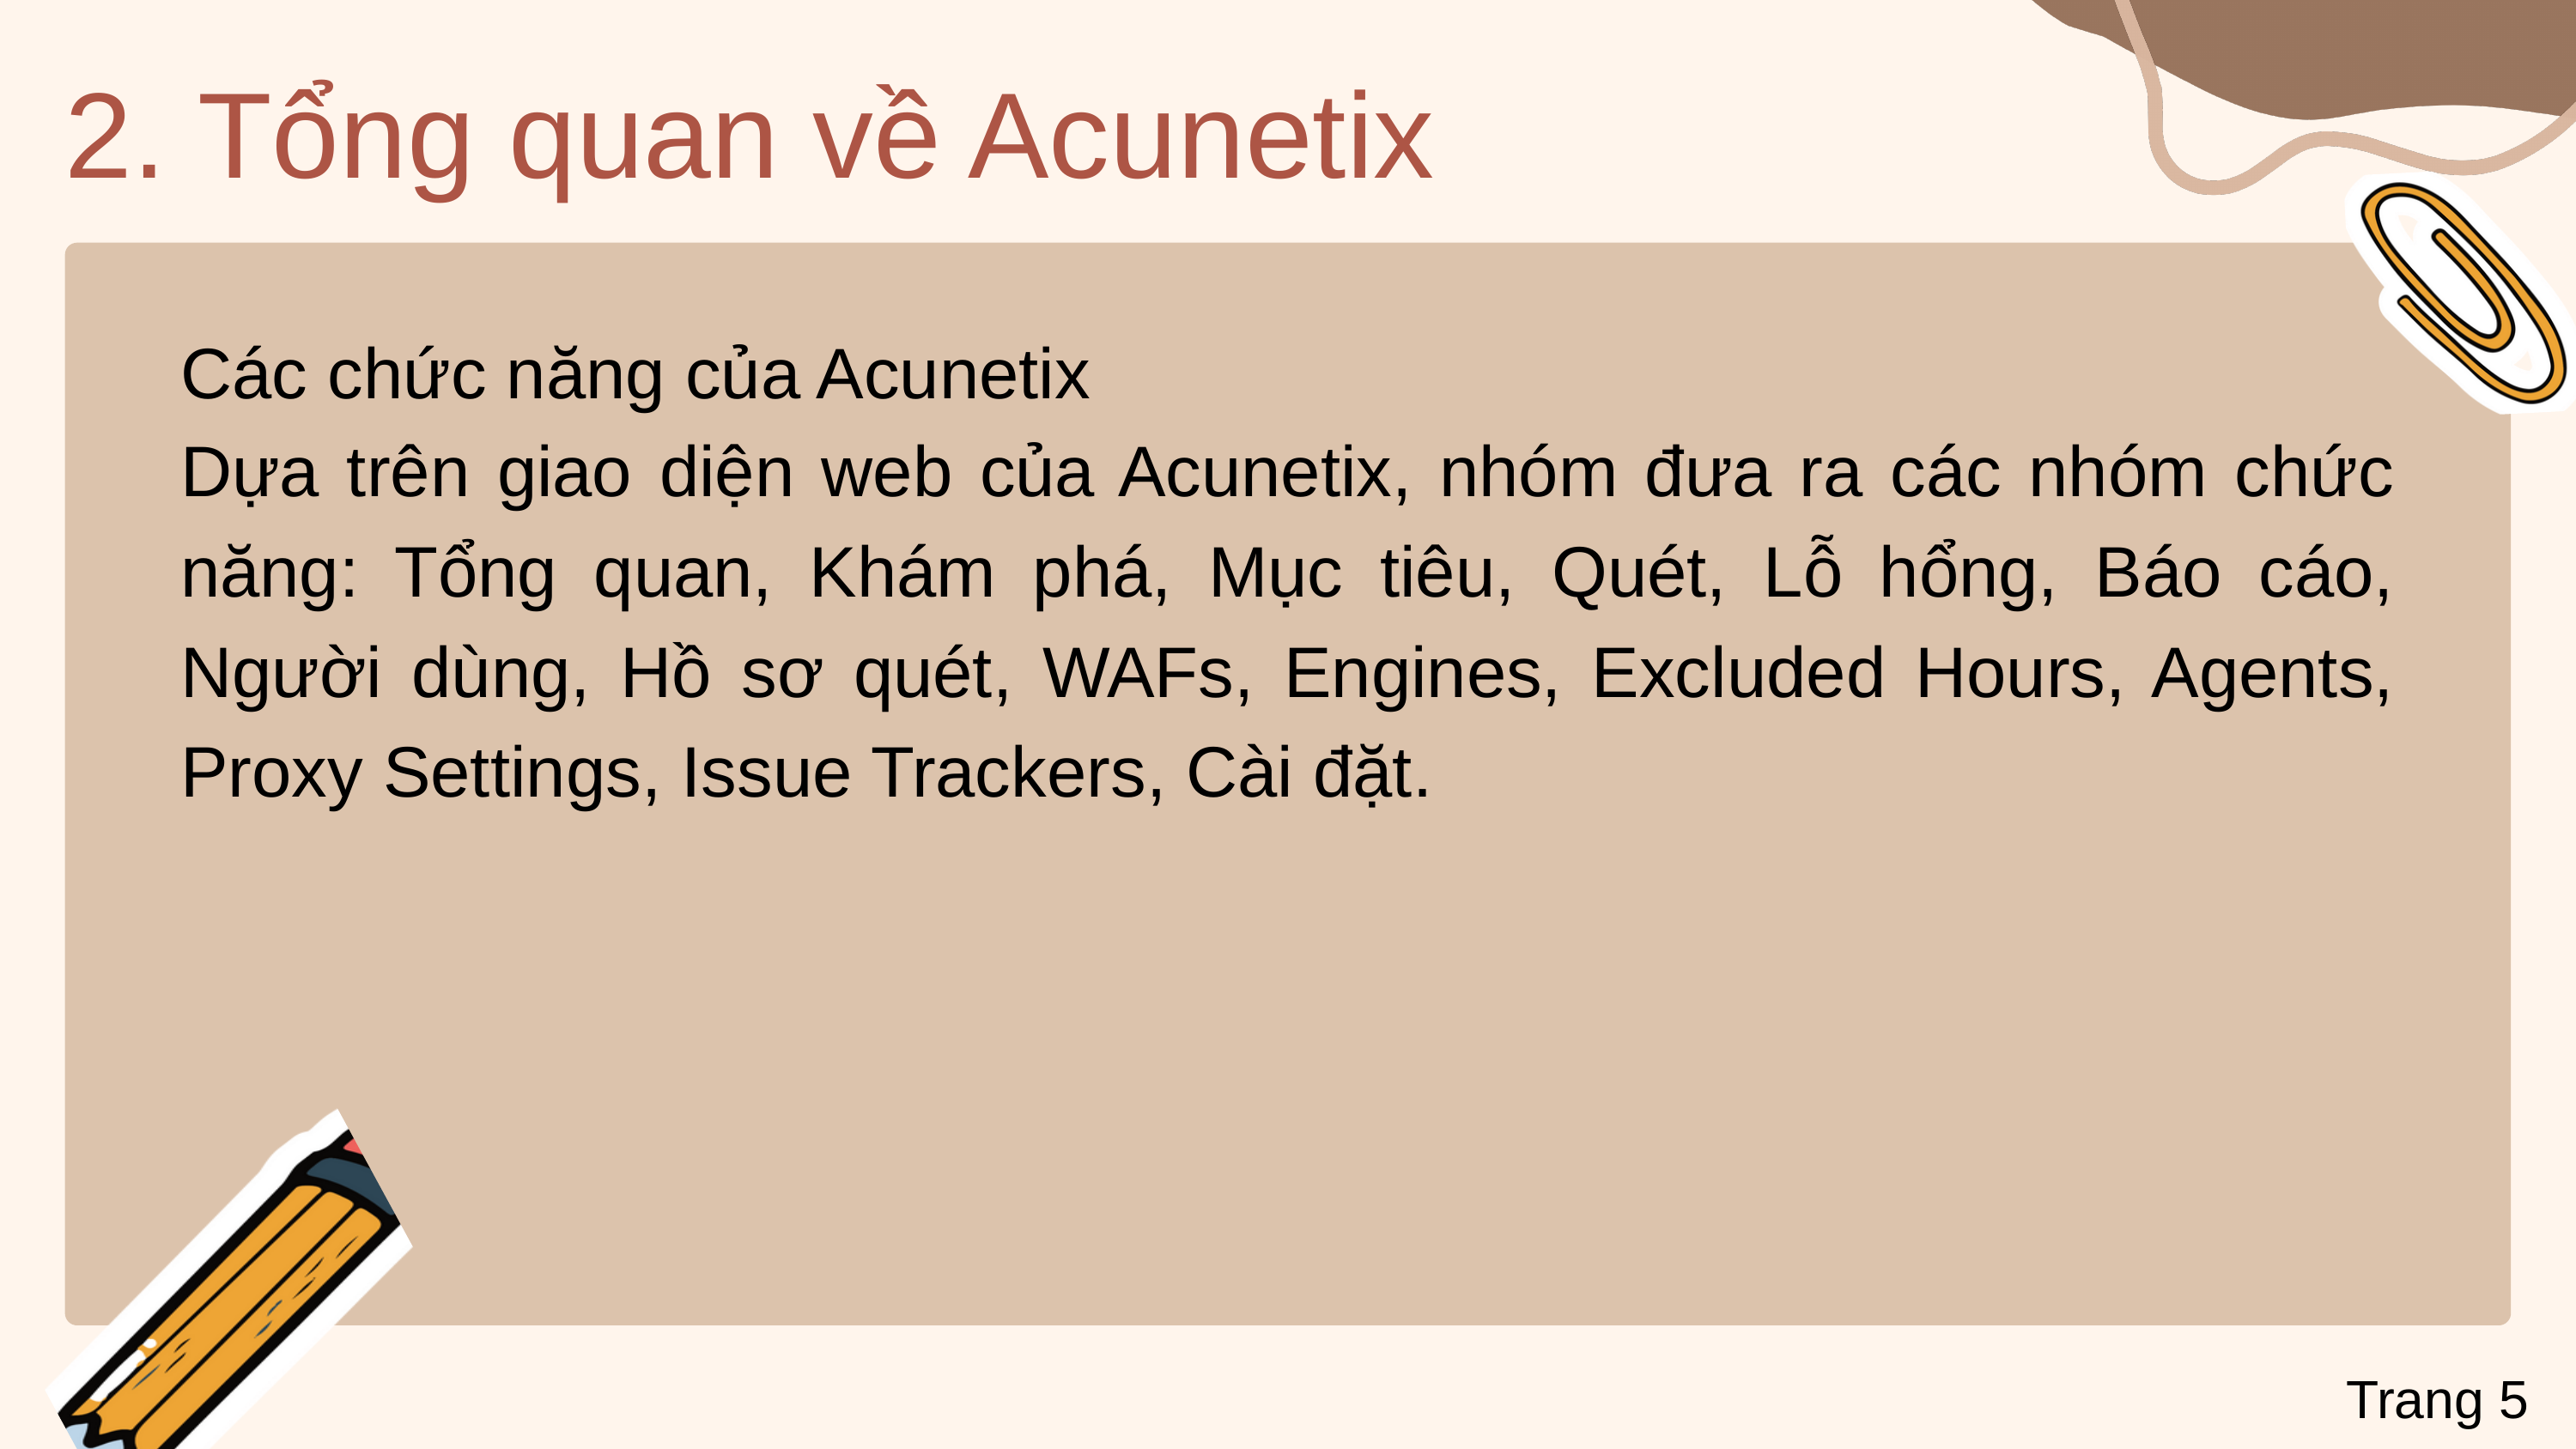

2. Tổng quan về Acunetix

Các chức năng của Acunetix
Dựa trên giao diện web của Acunetix, nhóm đưa ra các nhóm chức năng: Tổng quan, Khám phá, Mục tiêu, Quét, Lỗ hổng, Báo cáo, Người dùng, Hồ sơ quét, WAFs, Engines, Excluded Hours, Agents, Proxy Settings, Issue Trackers, Cài đặt.

Trang 5